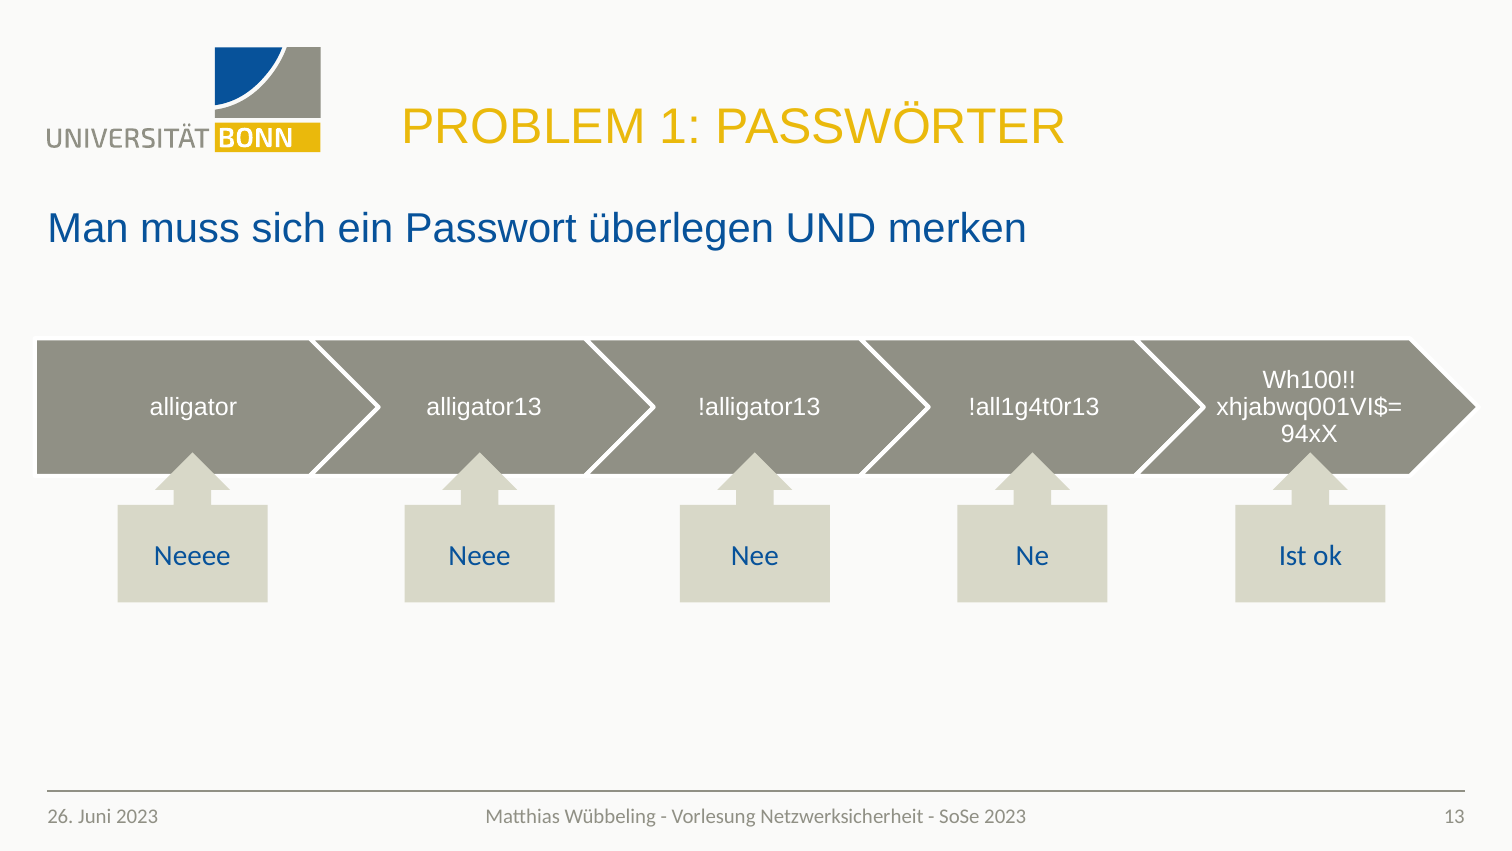

alligator
alligator13
!alligator13
!all1g4t0r13
Wh100!!xhjabwq001VI$=94xX
# Problem 1: Passwörter
Man muss sich ein Passwort überlegen UND merken
Neeee
Neee
Nee
Ne
Ist ok
26. Juni 2023
13
Matthias Wübbeling - Vorlesung Netzwerksicherheit - SoSe 2023